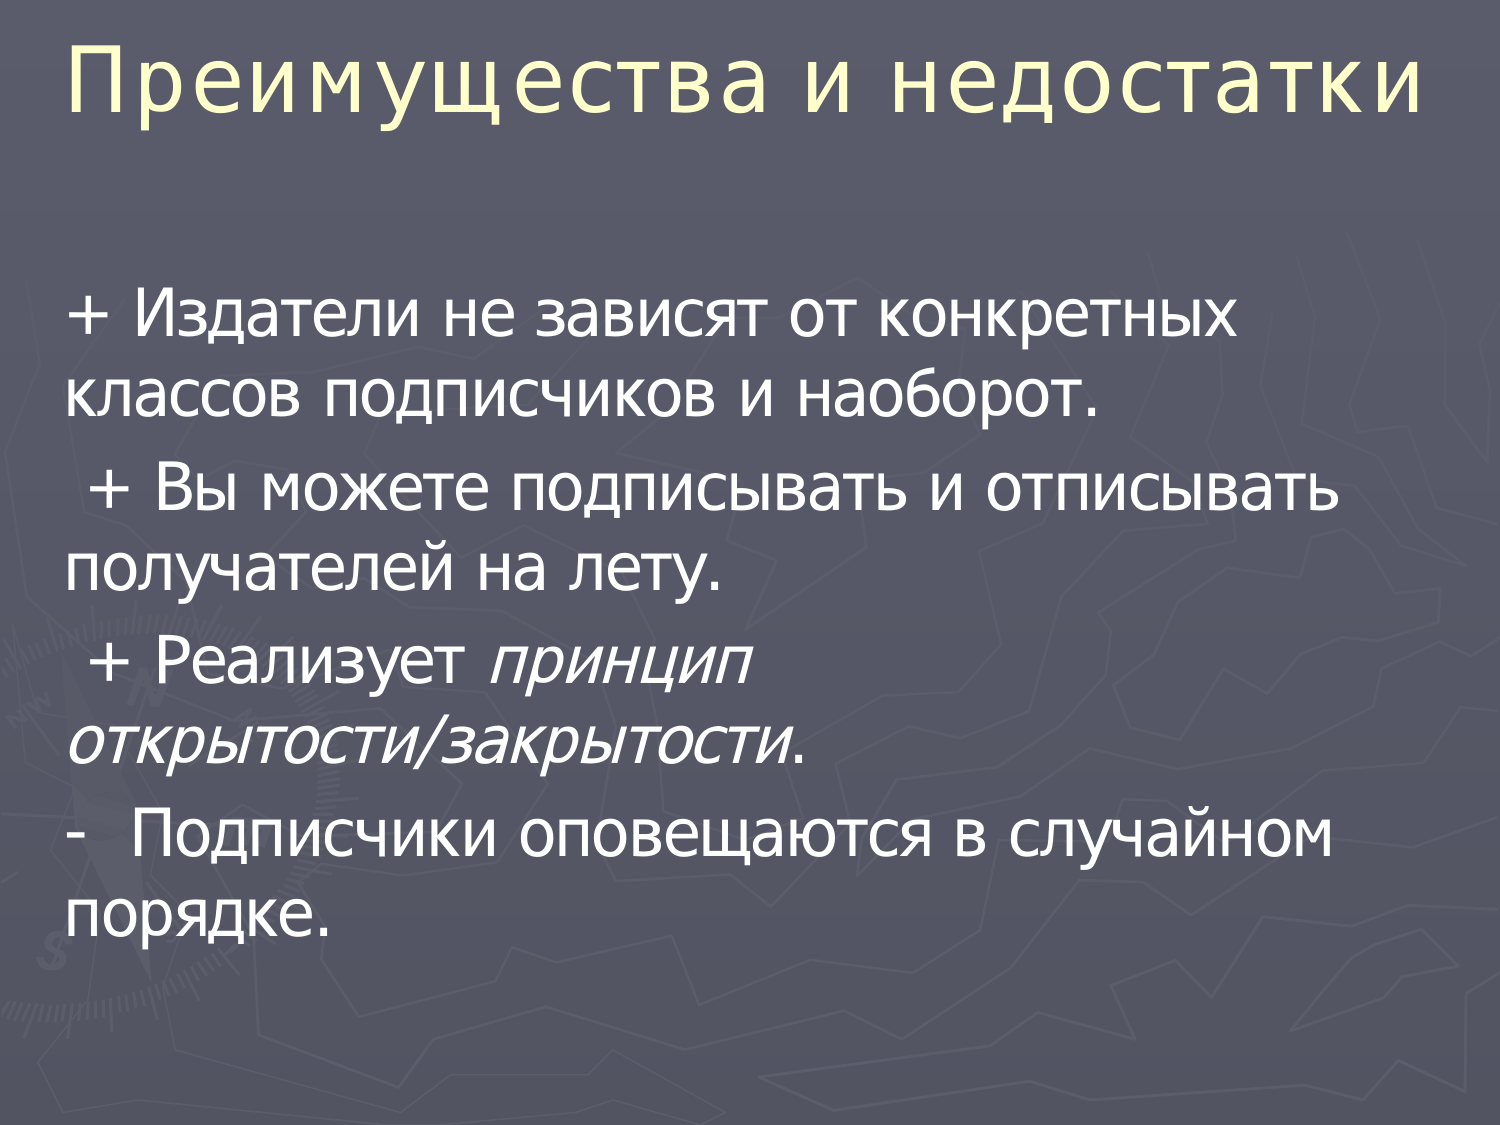

# Преимущества и недостатки
+ Издатели не зависят от конкретных классов подписчиков и наоборот.
 + Вы можете подписывать и отписывать получателей на лету.
 + Реализует принцип открытости/закрытости.
-  Подписчики оповещаются в случайном порядке.